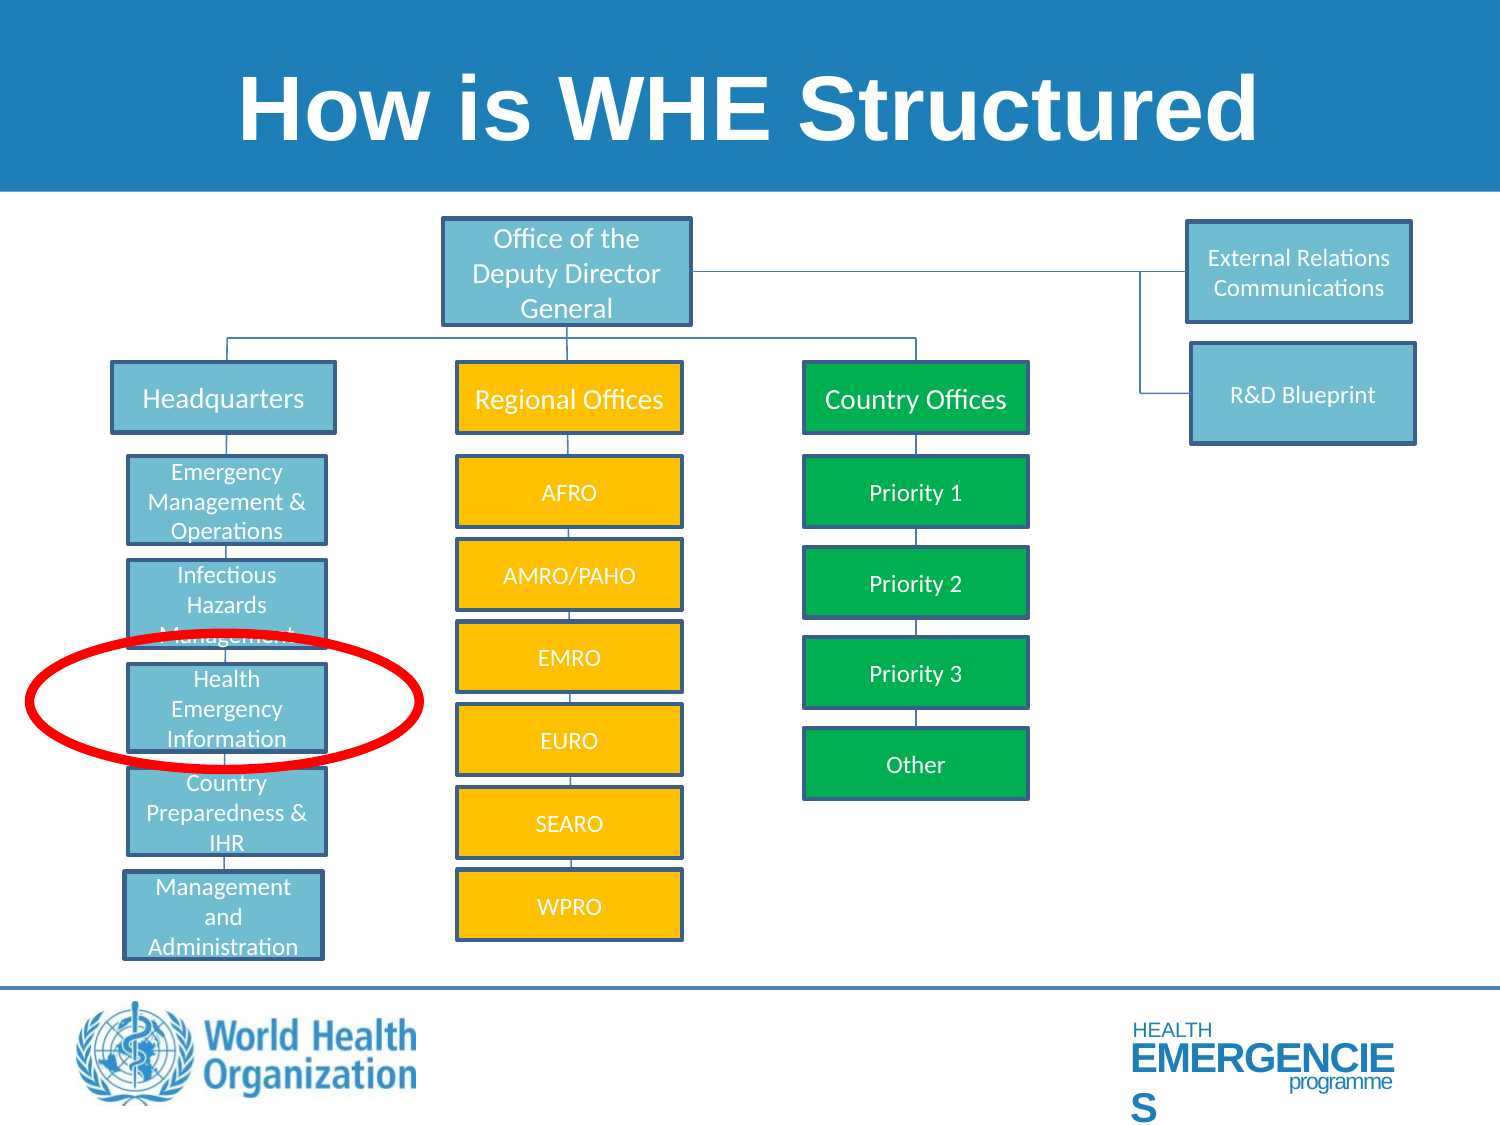

# How is WHE Structured
Office of the Deputy Director General
External Relations Communications
R&D Blueprint
Headquarters
Emergency Management & Operations
Infectious Hazards Management
Health Emergency Information
Country Preparedness & IHR
Management and Administration
Regional Offices
AFRO
AMRO/PAHO
EMRO
EURO
SEARO
WPRO
Country Offices
Priority 1
Priority 2
Priority 3
Other